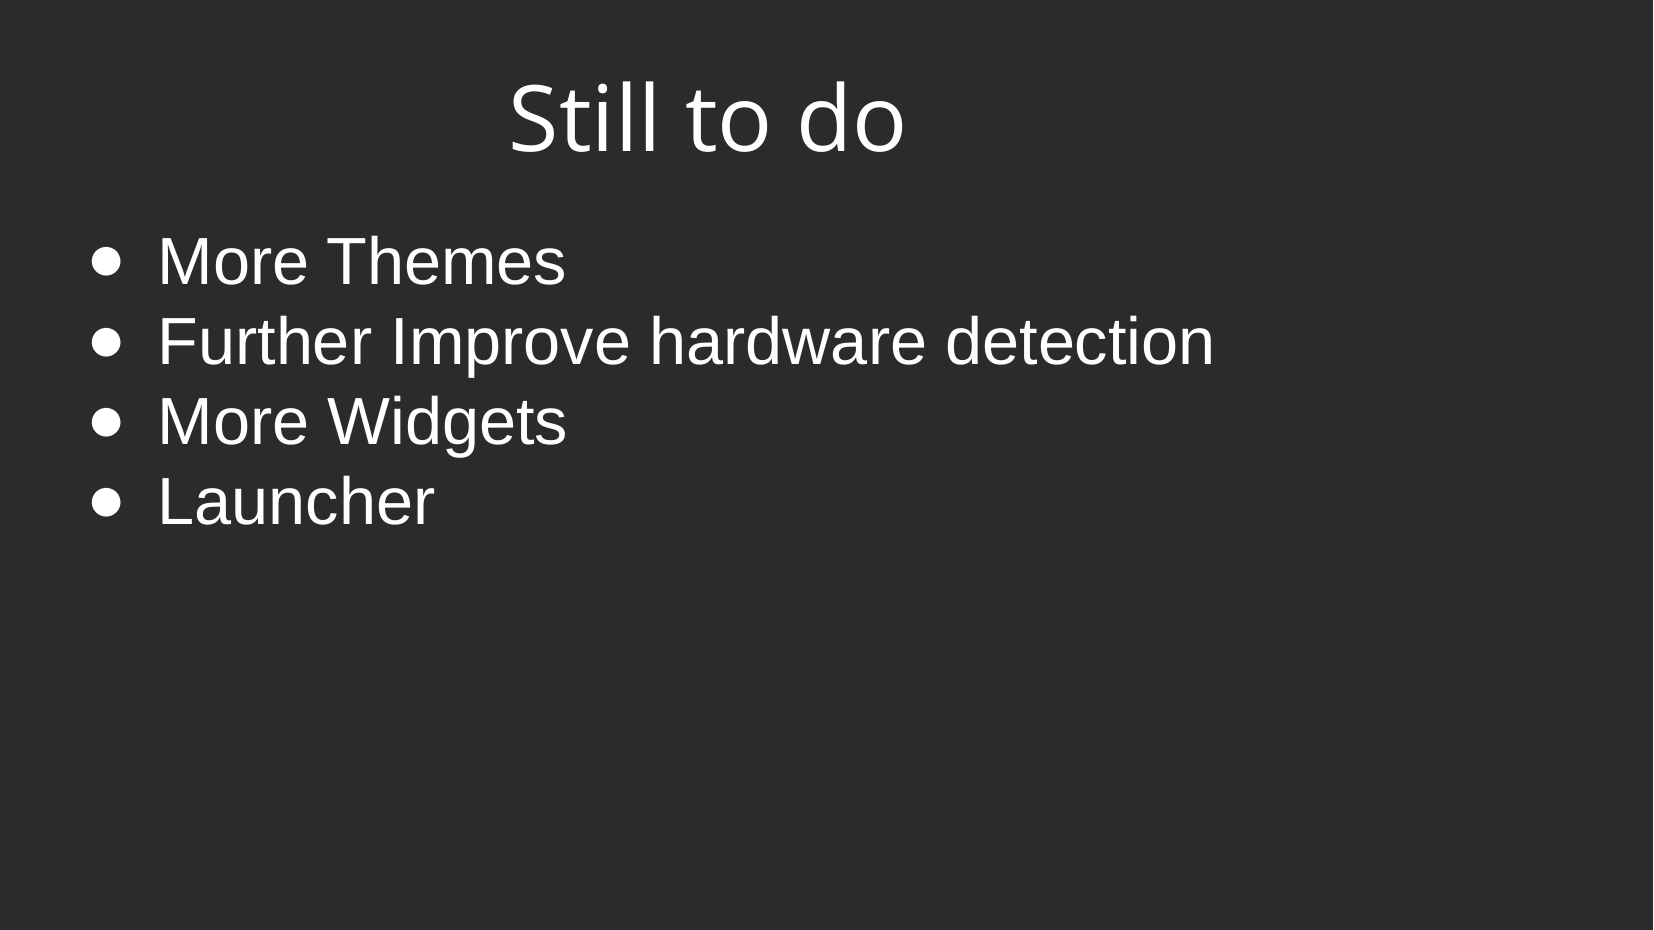

# Still to do
More Themes
Further Improve hardware detection
More Widgets
Launcher